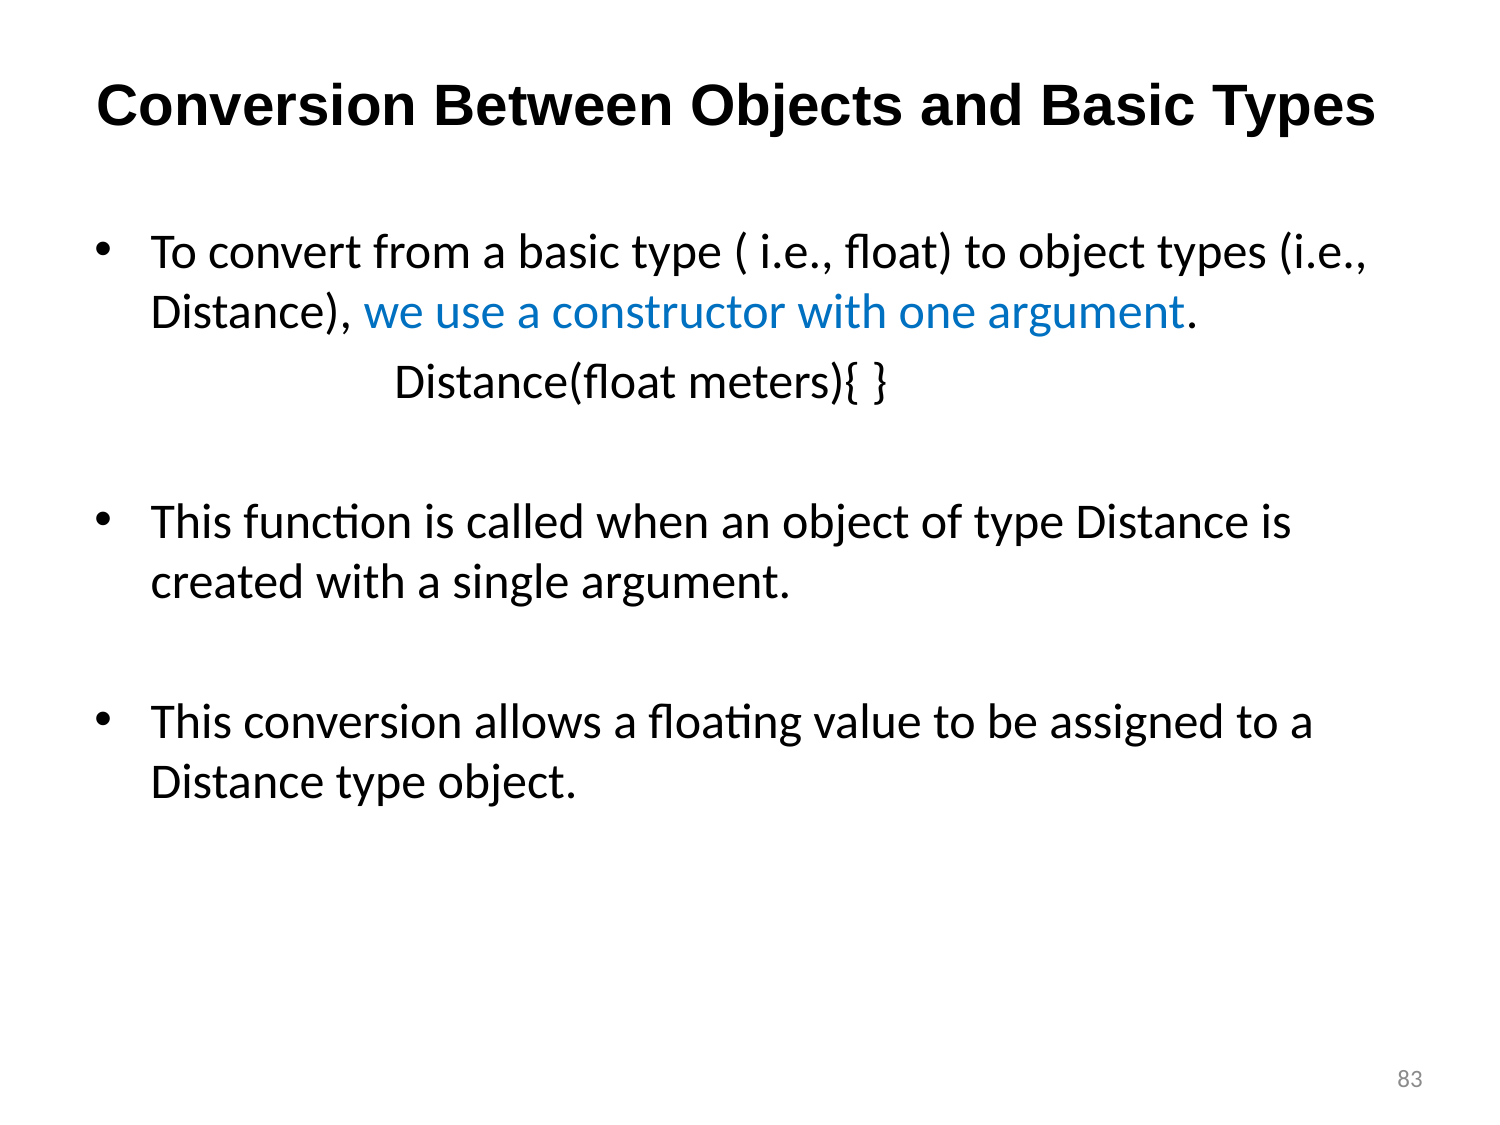

# Conversion Between Objects and Basic Types
To convert from a basic type ( i.e., float) to object types (i.e., Distance), we use a constructor with one argument.
		Distance(float meters){ }

This function is called when an object of type Distance is created with a single argument.

This conversion allows a floating value to be assigned to a Distance type object.
83